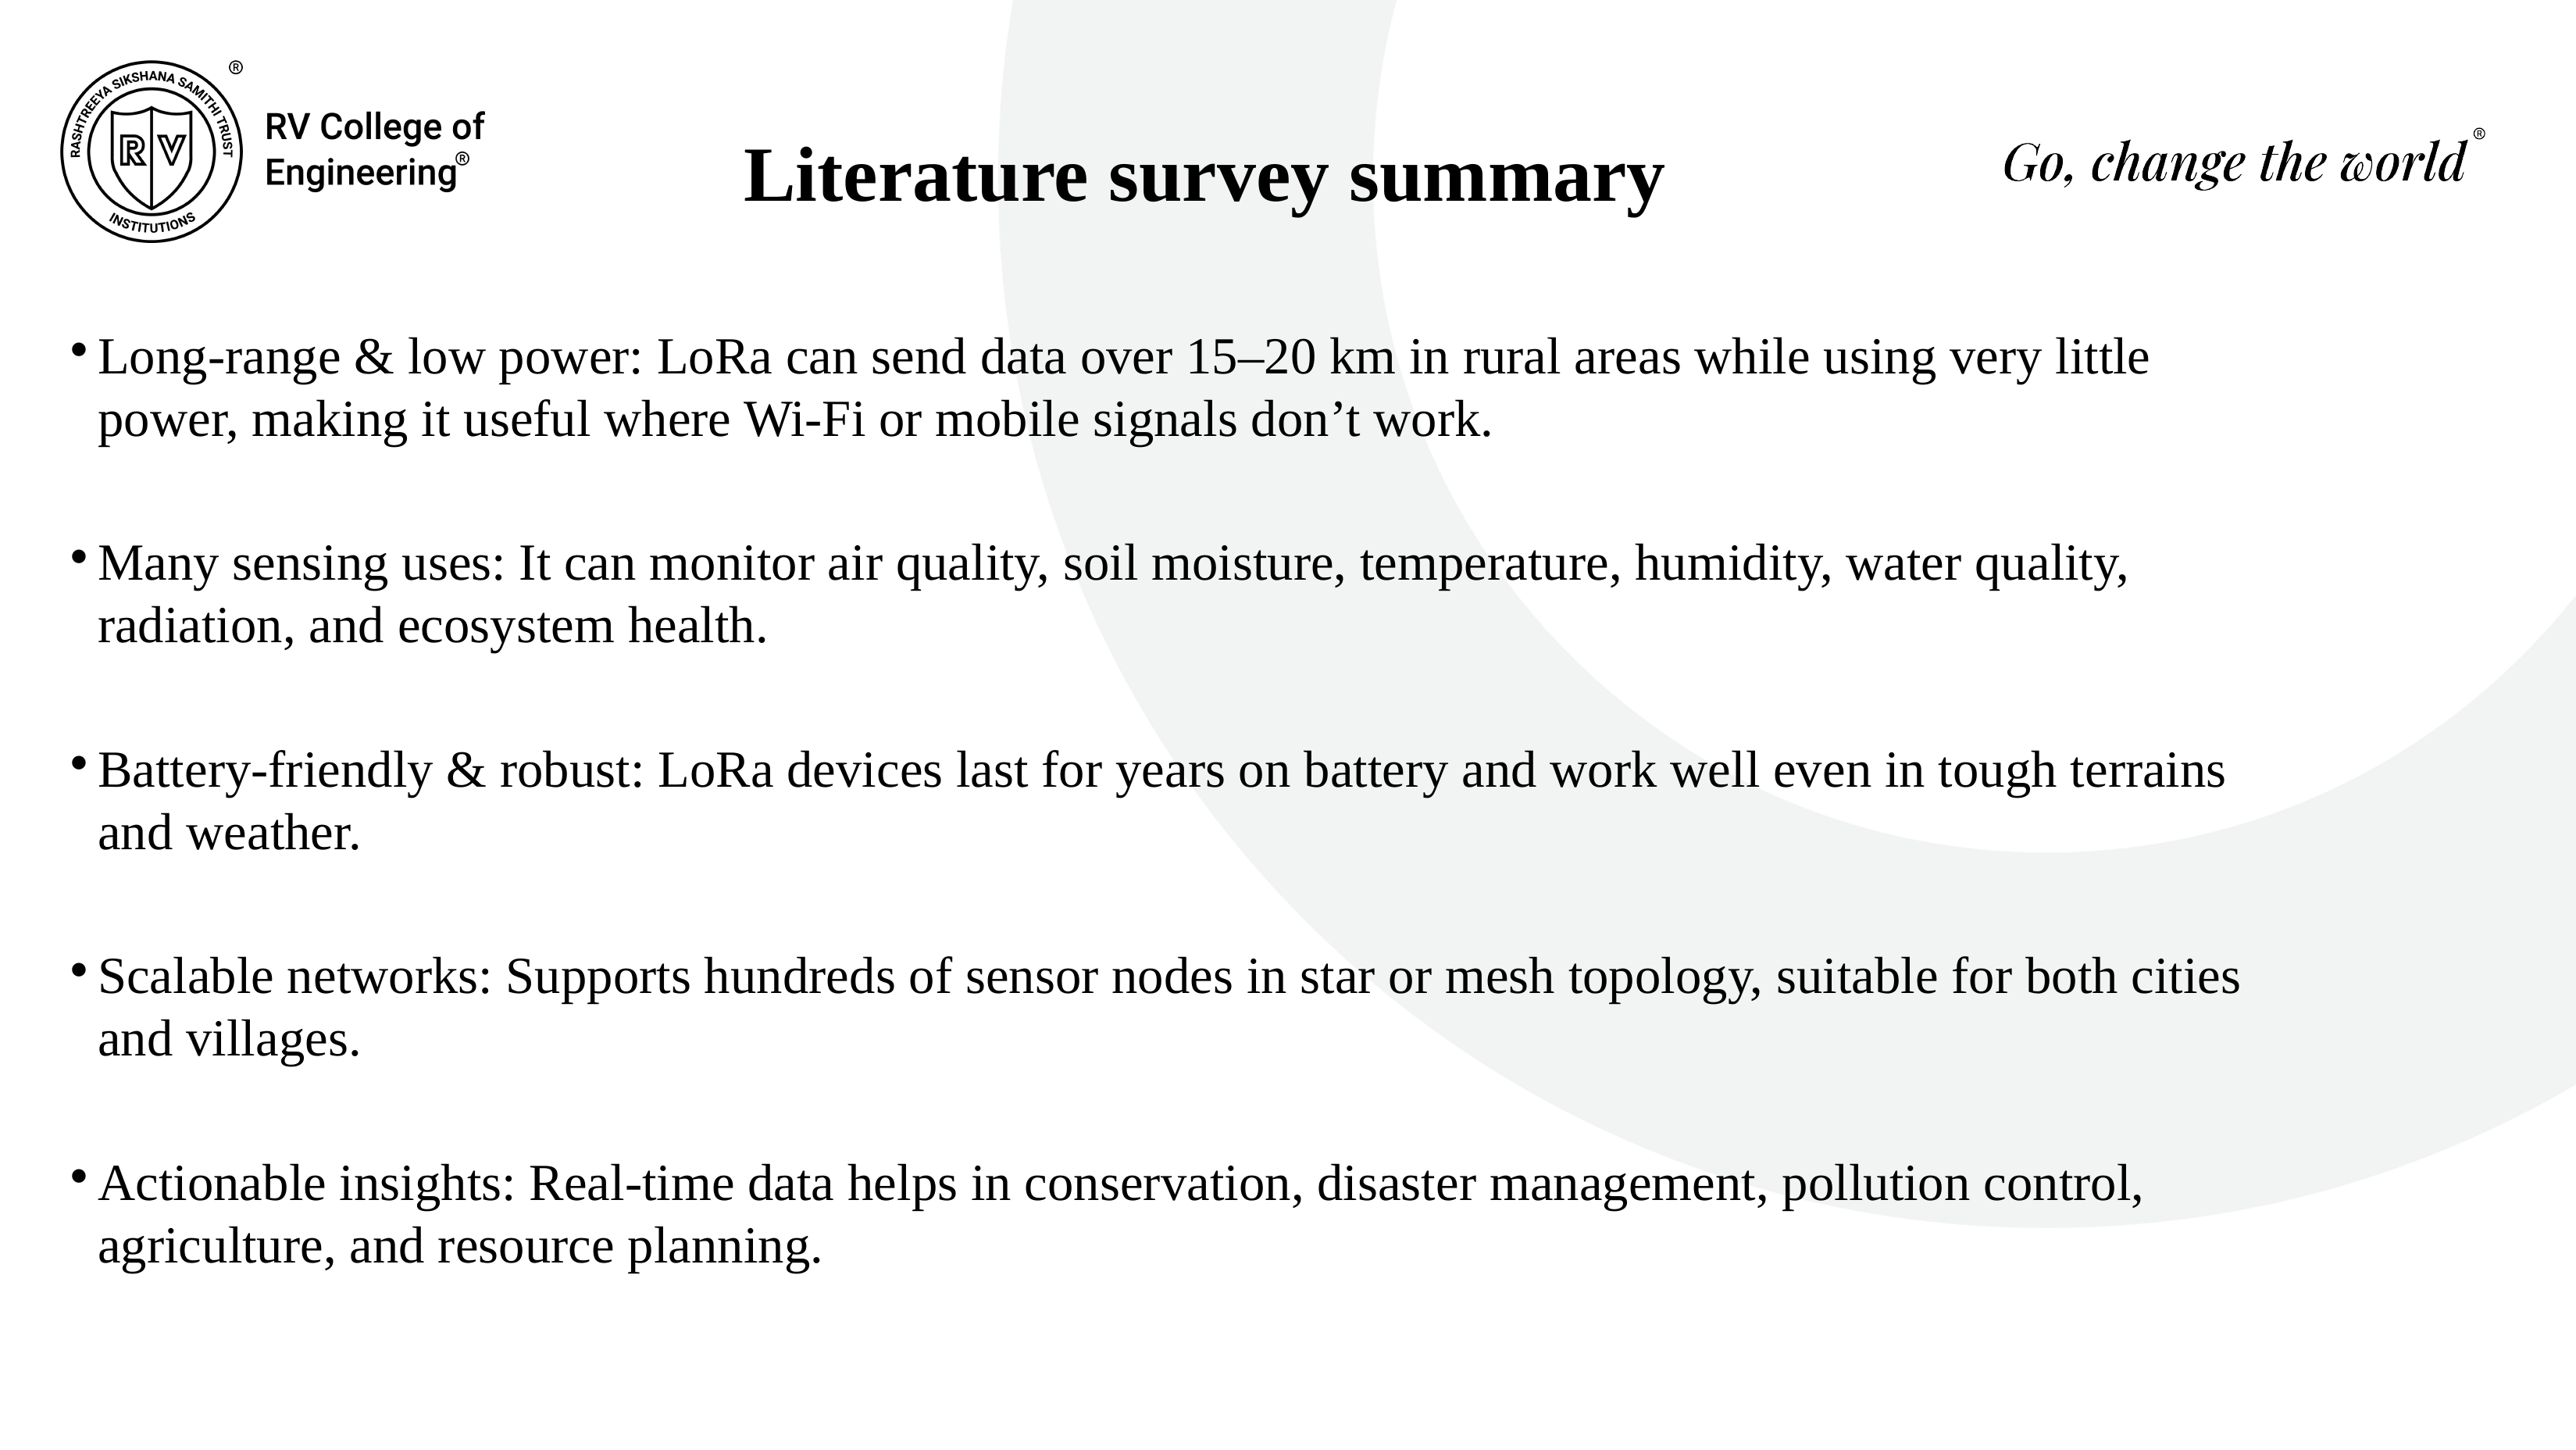

Literature survey summary
Long-range & low power: LoRa can send data over 15–20 km in rural areas while using very little power, making it useful where Wi-Fi or mobile signals don’t work.
Many sensing uses: It can monitor air quality, soil moisture, temperature, humidity, water quality, radiation, and ecosystem health.
Battery-friendly & robust: LoRa devices last for years on battery and work well even in tough terrains and weather.
Scalable networks: Supports hundreds of sensor nodes in star or mesh topology, suitable for both cities and villages.
Actionable insights: Real-time data helps in conservation, disaster management, pollution control, agriculture, and resource planning.